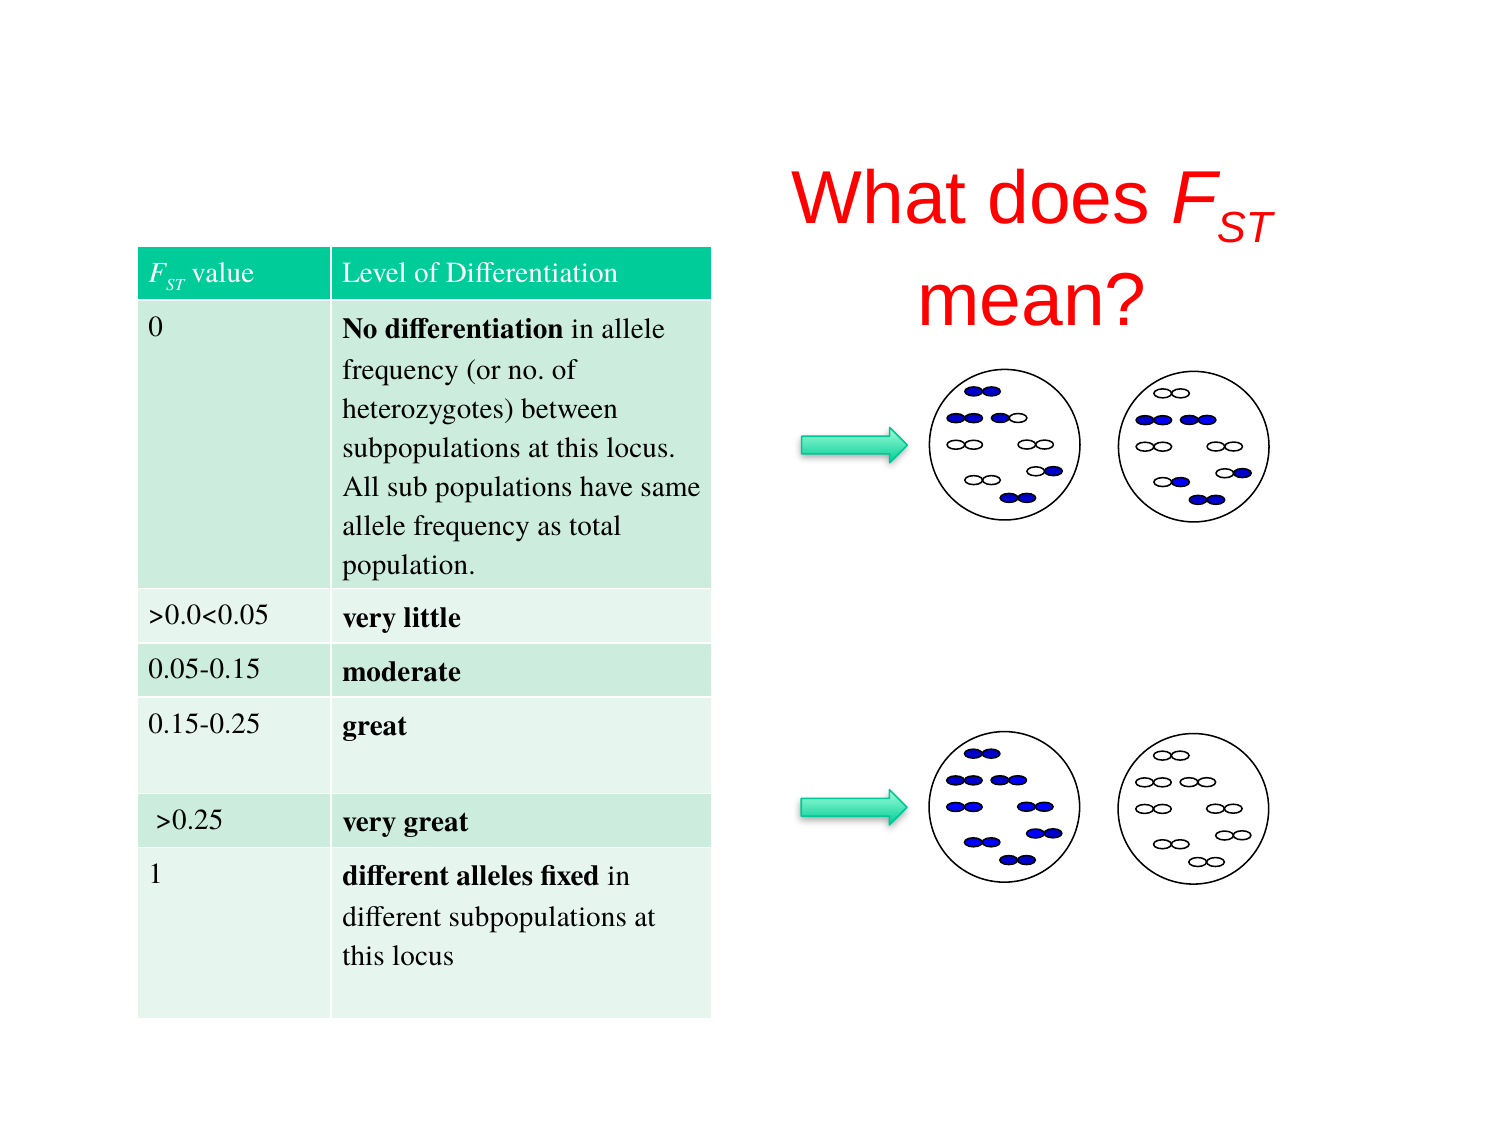

# What does FST mean?
| FST value | Level of Differentiation |
| --- | --- |
| 0 | No differentiation in allele frequency (or no. of heterozygotes) between subpopulations at this locus. All sub populations have same allele frequency as total population. |
| >0.0<0.05 | very little |
| 0.05-0.15 | moderate |
| 0.15-0.25 | great |
| >0.25 | very great |
| 1 | different alleles fixed in different subpopulations at this locus |